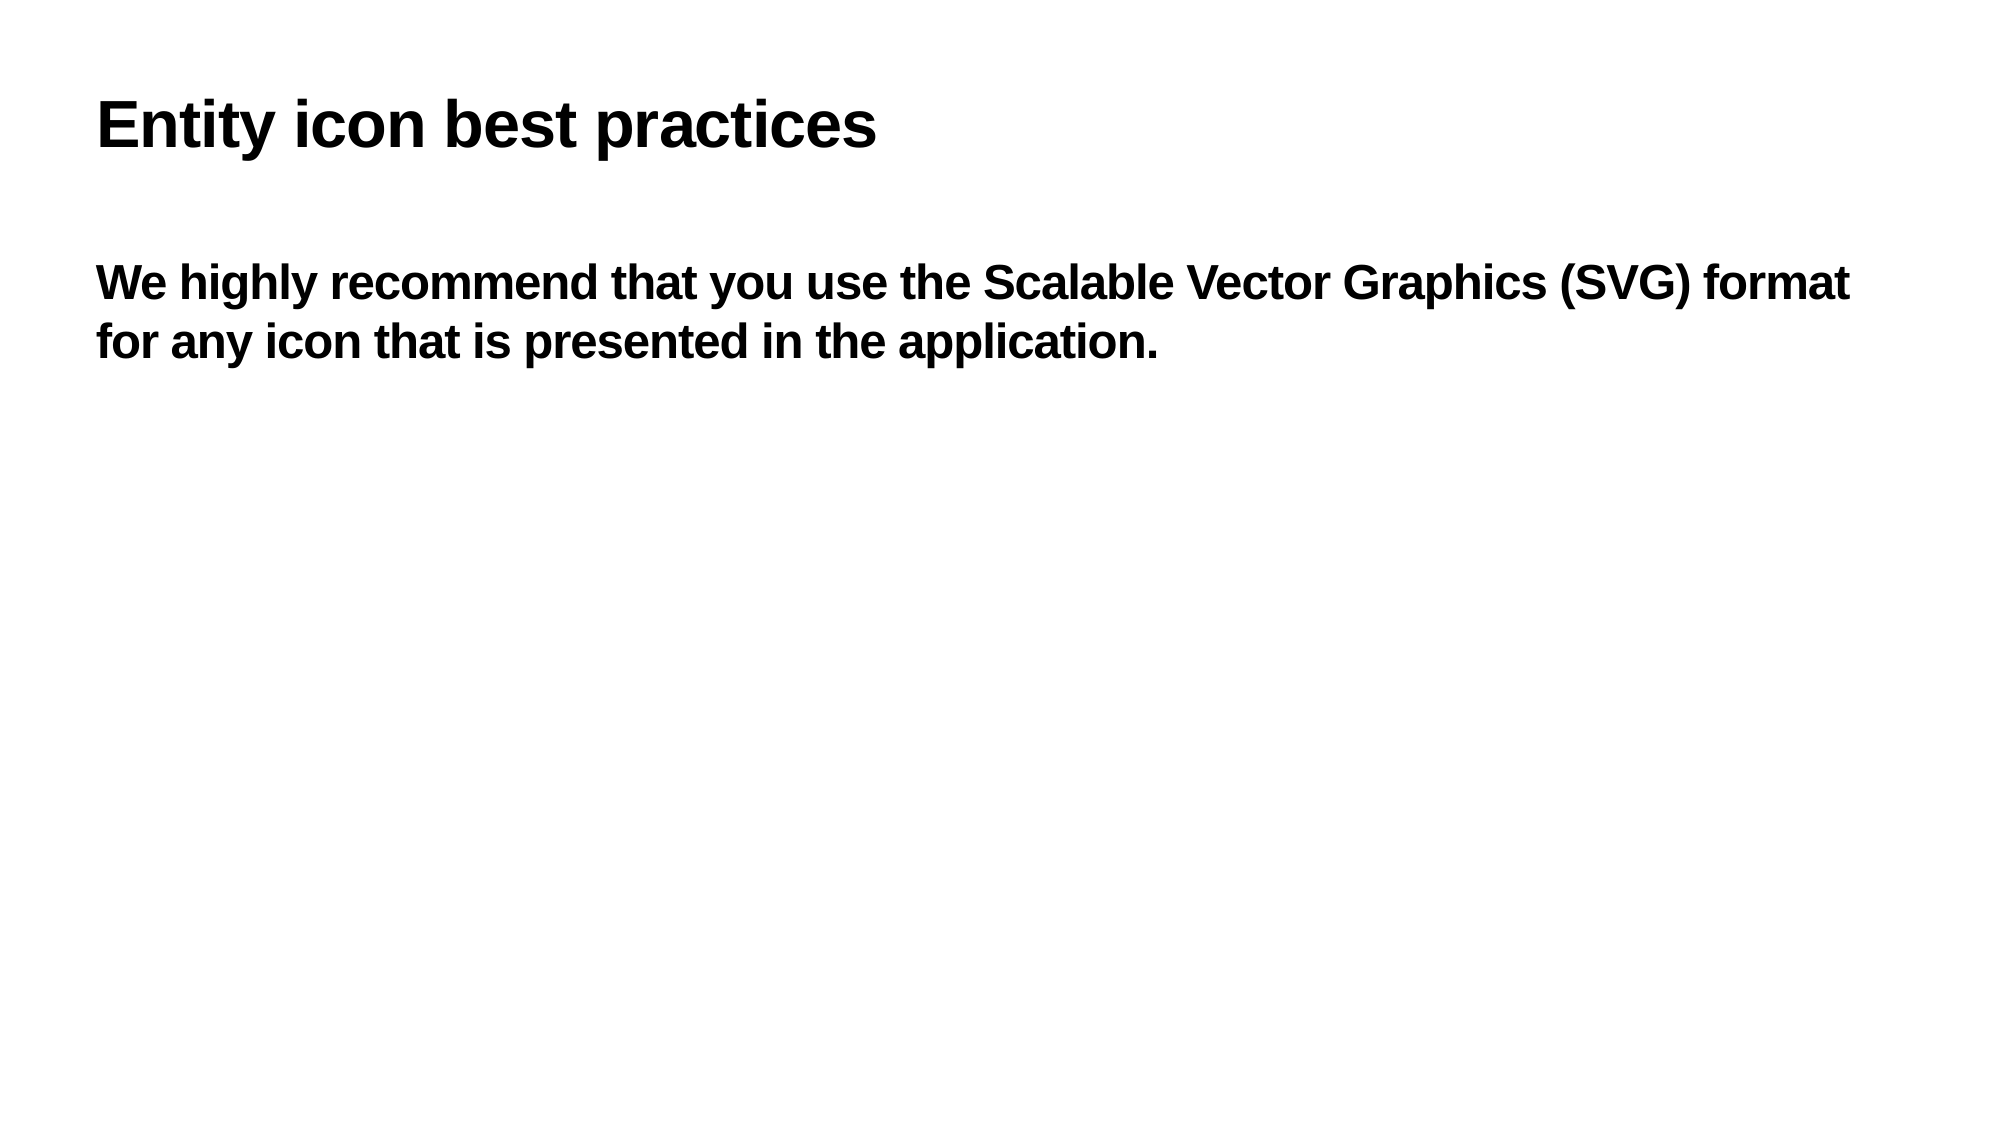

# Entity icon best practices
We highly recommend that you use the Scalable Vector Graphics (SVG) format for any icon that is presented in the application.